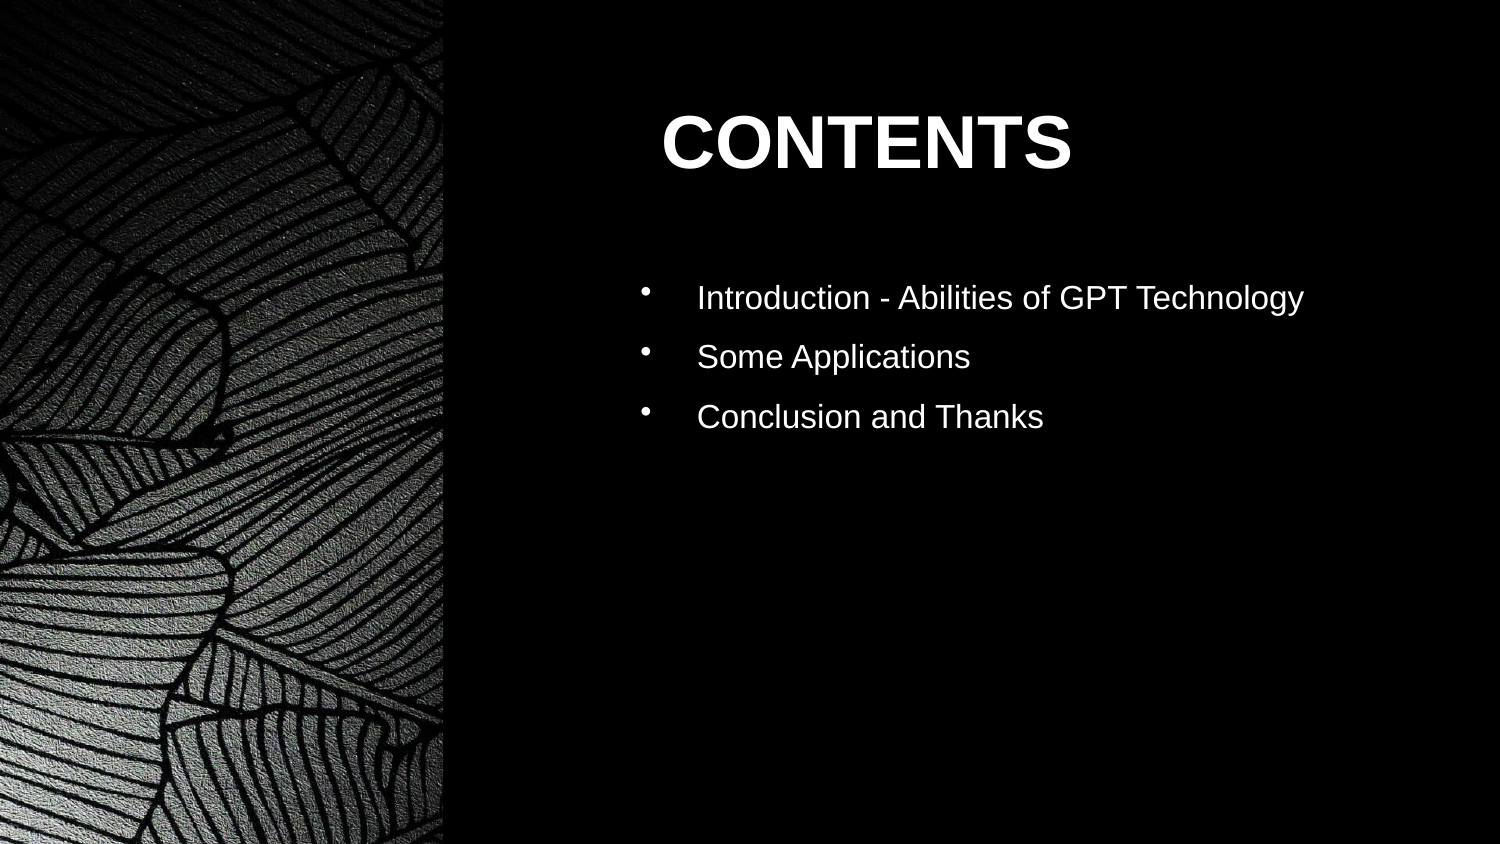

CONTENTS
Introduction - Abilities of GPT Technology
Some Applications
Conclusion and Thanks